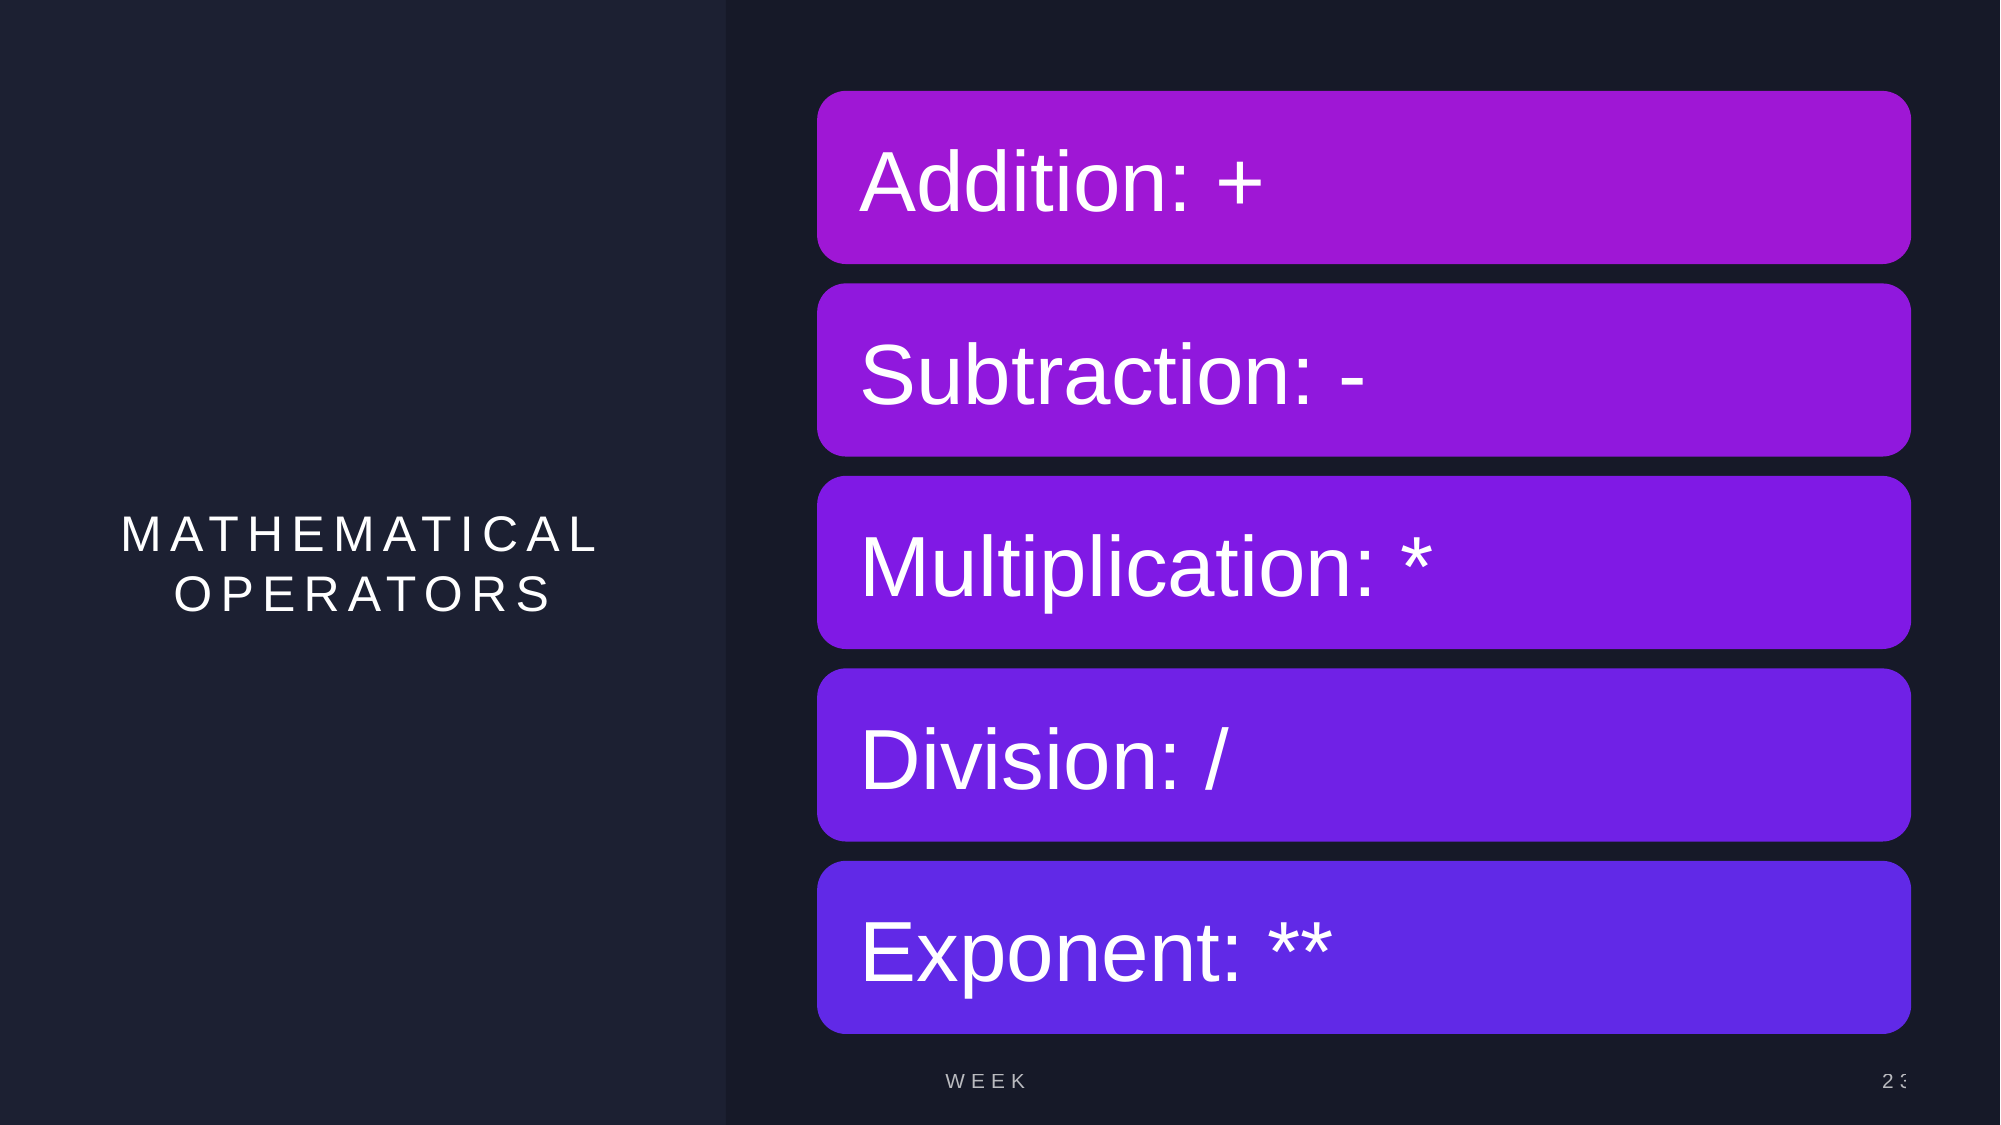

Addition: +
Subtraction: -
Multiplication: *
Division: /
Exponent: **
# Mathematical Operators
Week 1
23